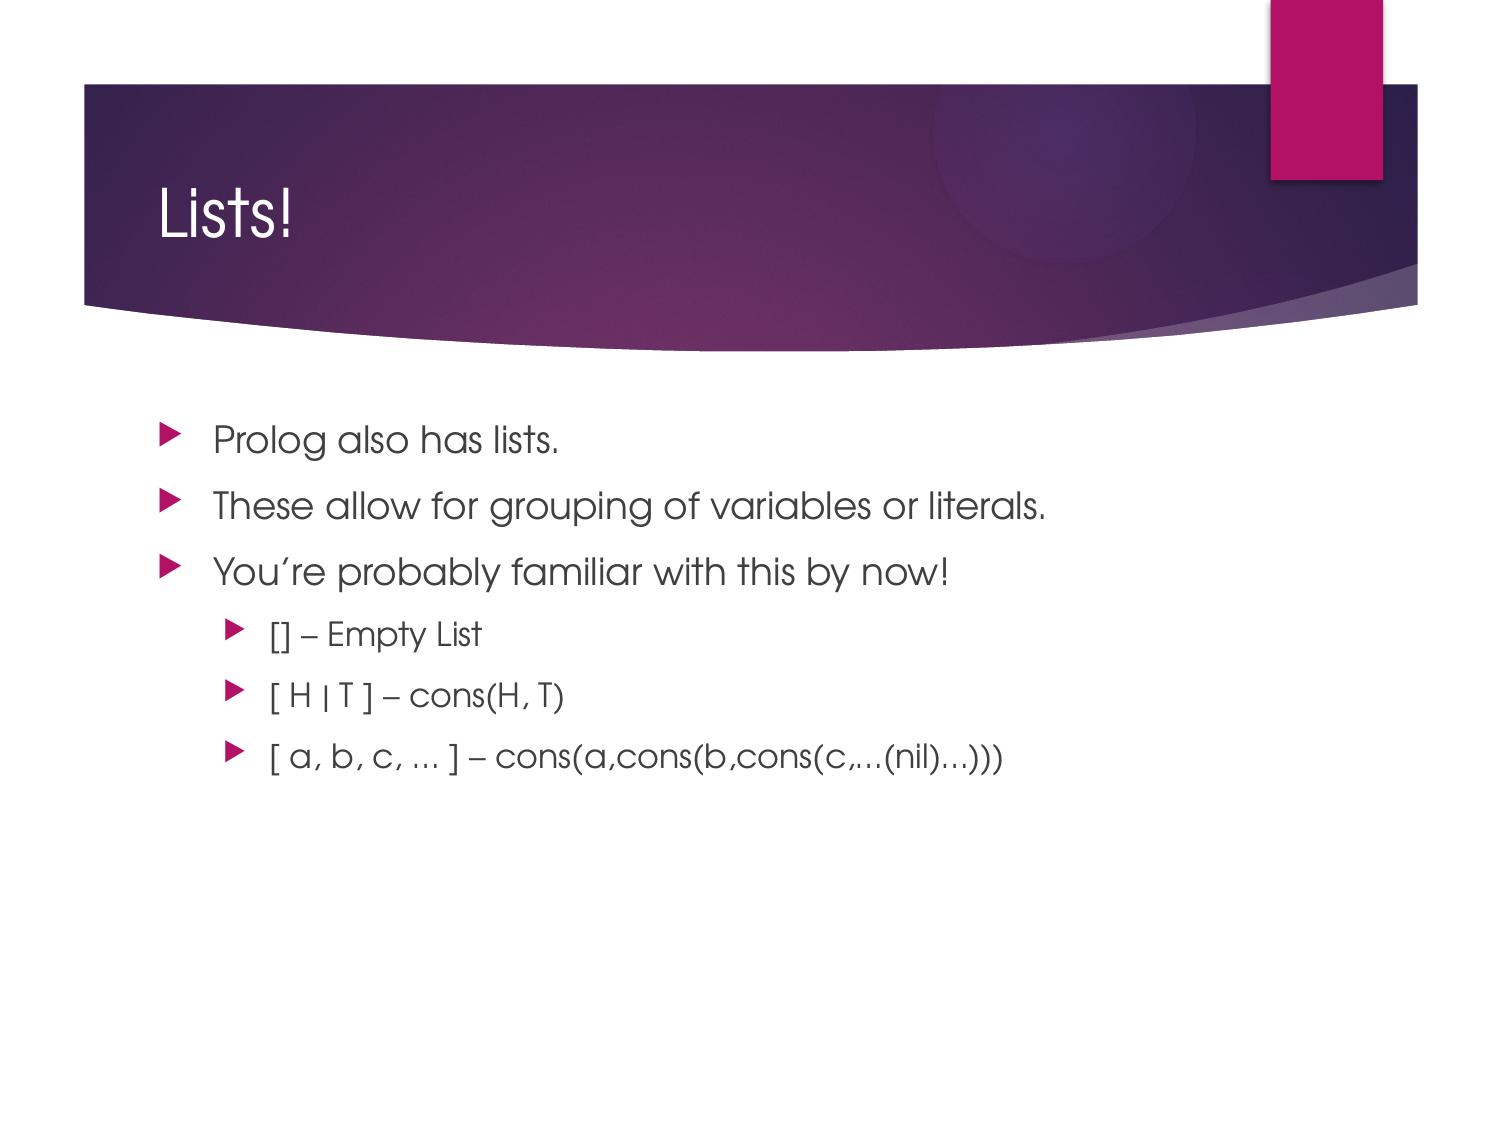

# Lists!
Prolog also has lists.
These allow for grouping of variables or literals.
You’re probably familiar with this by now!
[] – Empty List
[ H | T ] – cons(H, T)
[ a, b, c, … ] – cons(a,cons(b,cons(c,…(nil)…)))